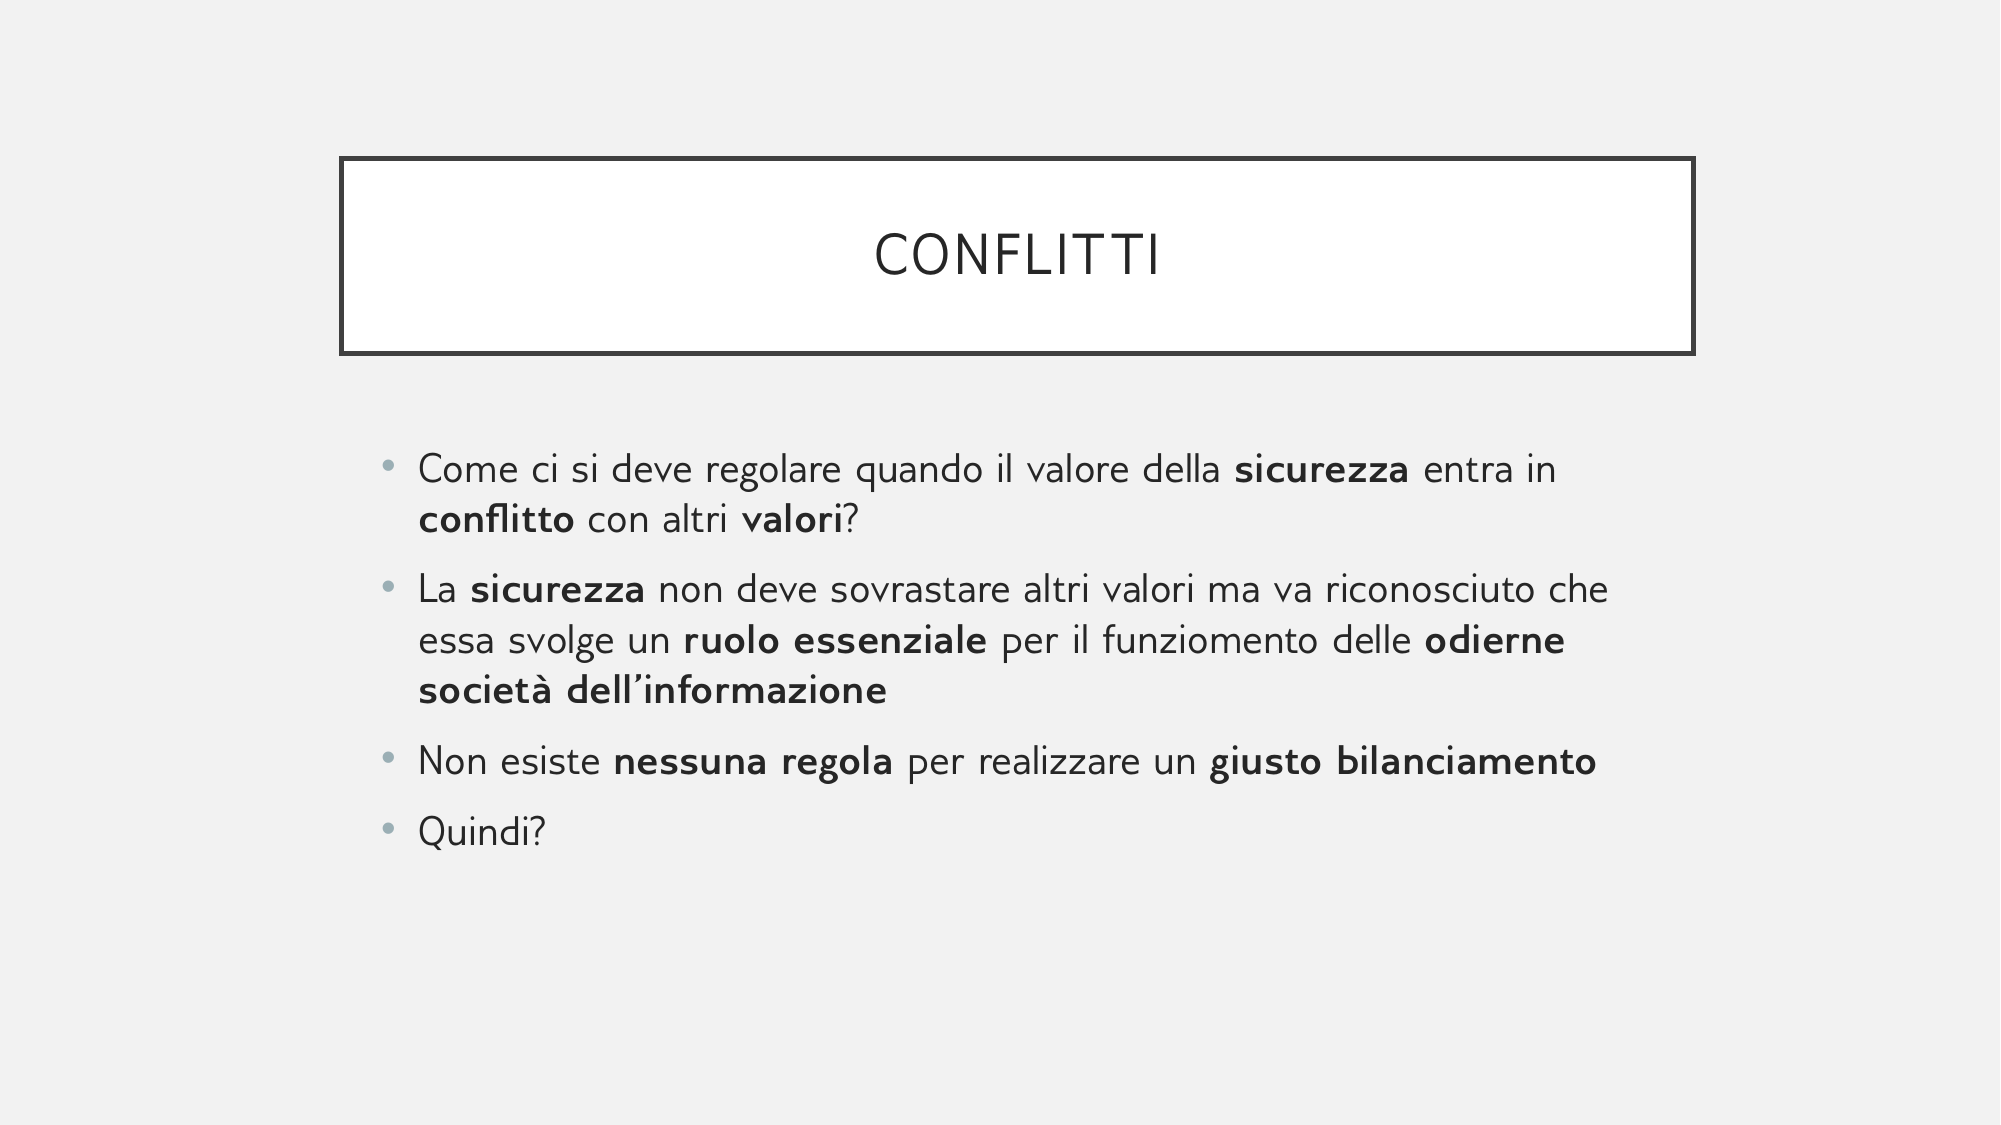

# conflitti
Come ci si deve regolare quando il valore della sicurezza entra in conflitto con altri valori?
La sicurezza non deve sovrastare altri valori ma va riconosciuto che essa svolge un ruolo essenziale per il funziomento delle odierne società dell’informazione
Non esiste nessuna regola per realizzare un giusto bilanciamento
Quindi?